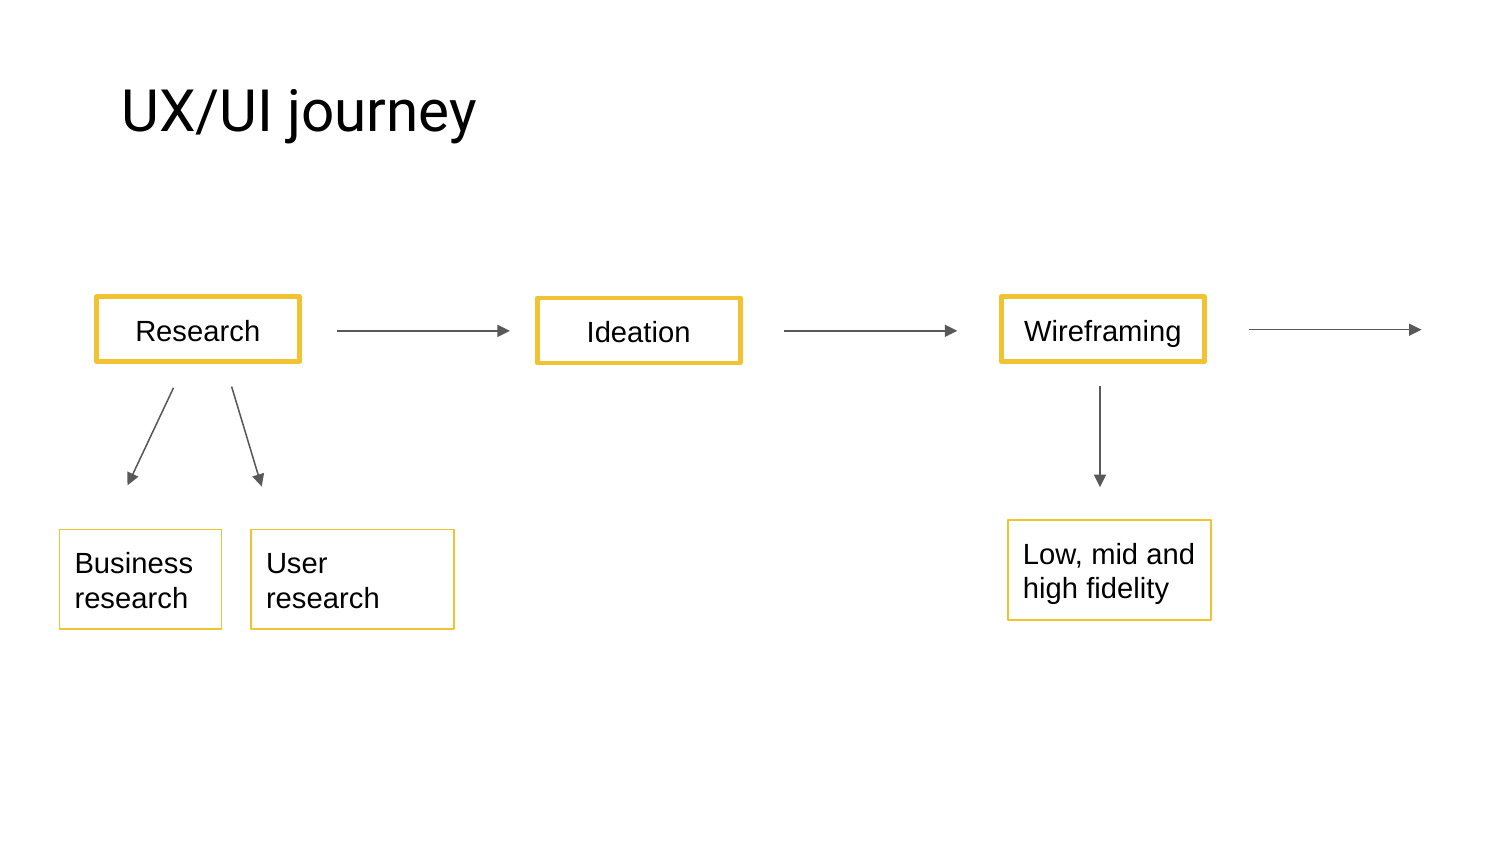

UX/UI journey
Research
Wireframing
Ideation
Low, mid and high fidelity
Business research
User research